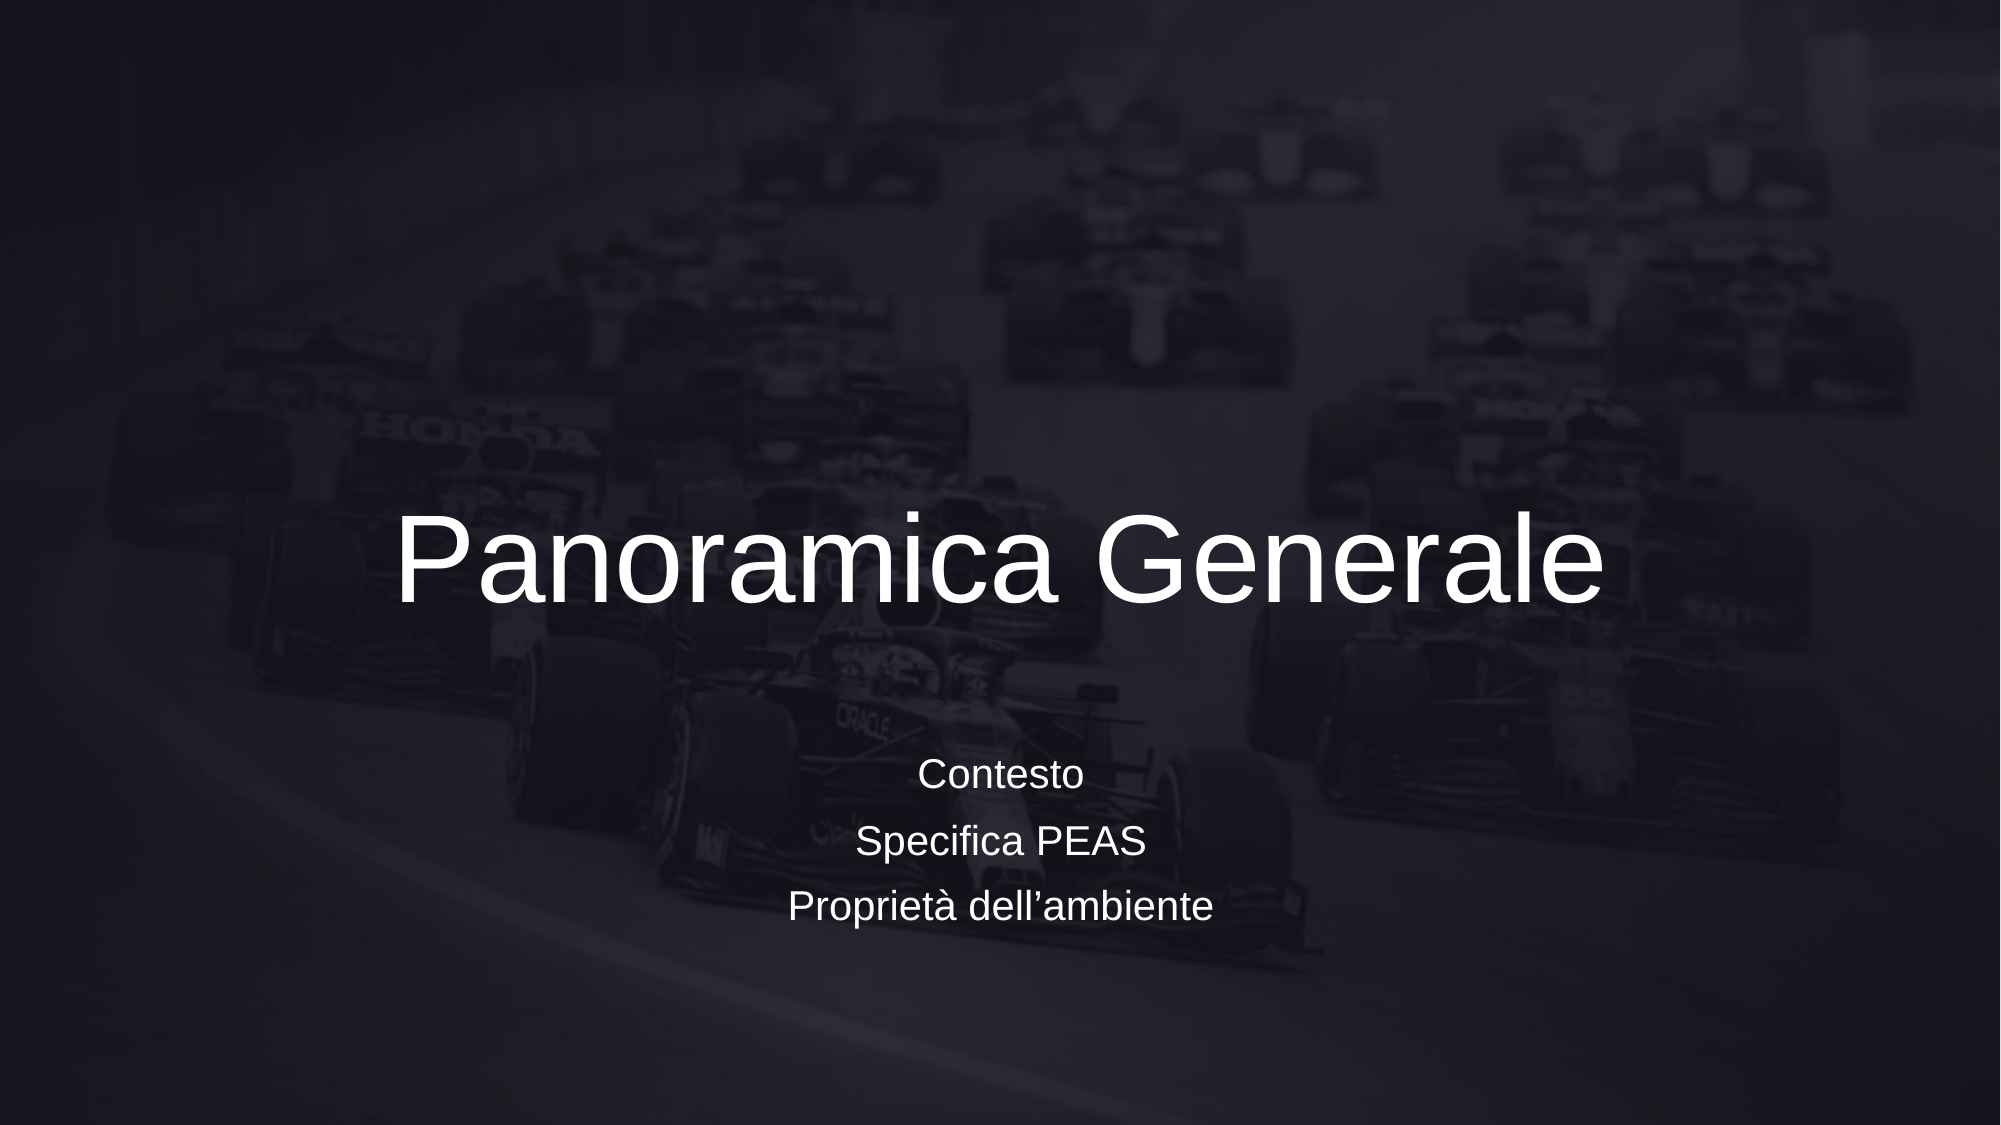

# Panoramica Generale
Contesto
Specifica PEAS
Proprietà dell’ambiente